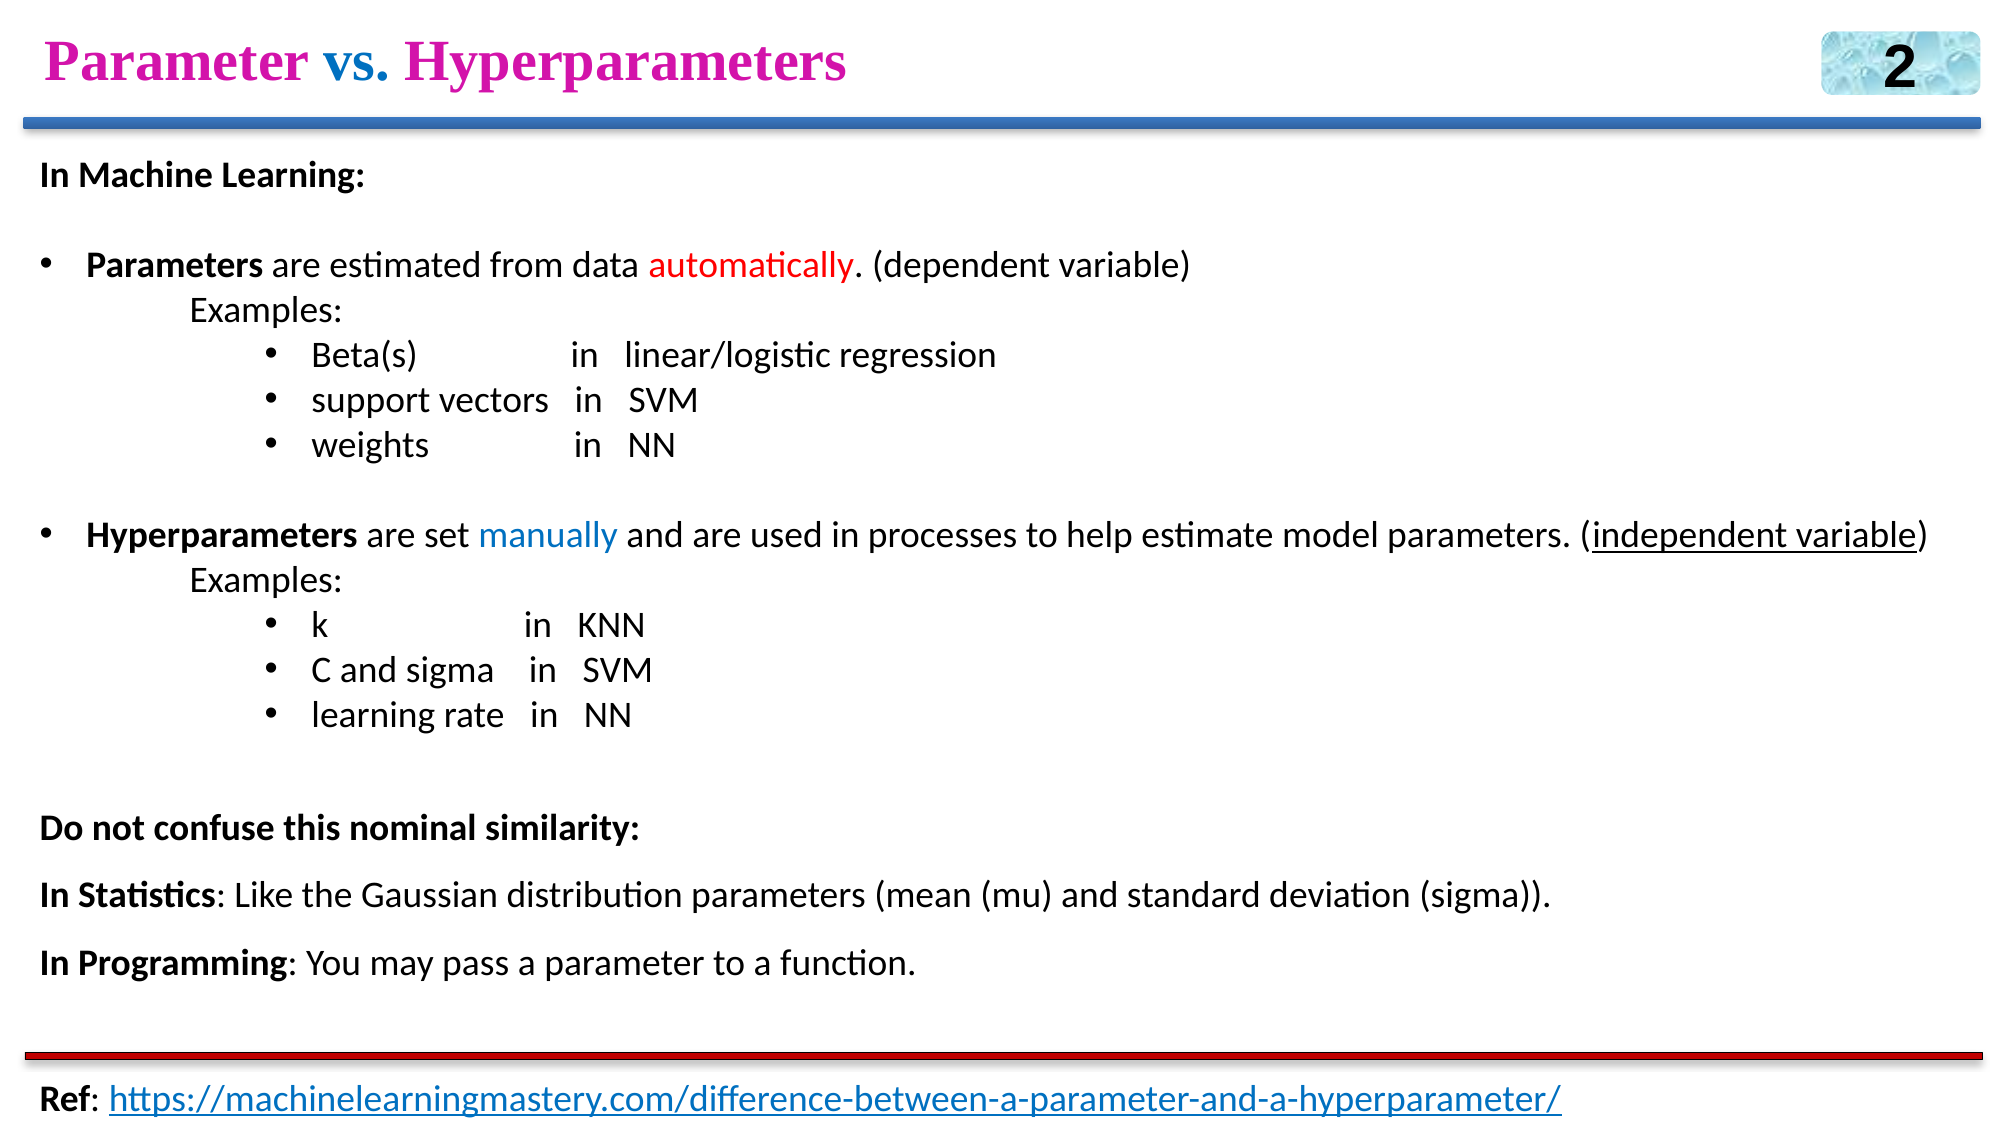

# Parameter vs. Hyperparameters
2

In Machine Learning:

Parameters are estimated from data automatically. (dependent variable)
	Examples:
Beta(s)                  in   linear/logistic regression
support vectors   in   SVM
weights                 in   NN

Hyperparameters are set manually and are used in processes to help estimate model parameters. (independent variable)
	Examples:
k                       in   KNN
C and sigma    in   SVM
learning rate   in   NN

Do not confuse this nominal similarity:
In Statistics: Like the Gaussian distribution parameters (mean (mu) and standard deviation (sigma)).
In Programming: You may pass a parameter to a function.
Ref: https://machinelearningmastery.com/difference-between-a-parameter-and-a-hyperparameter/